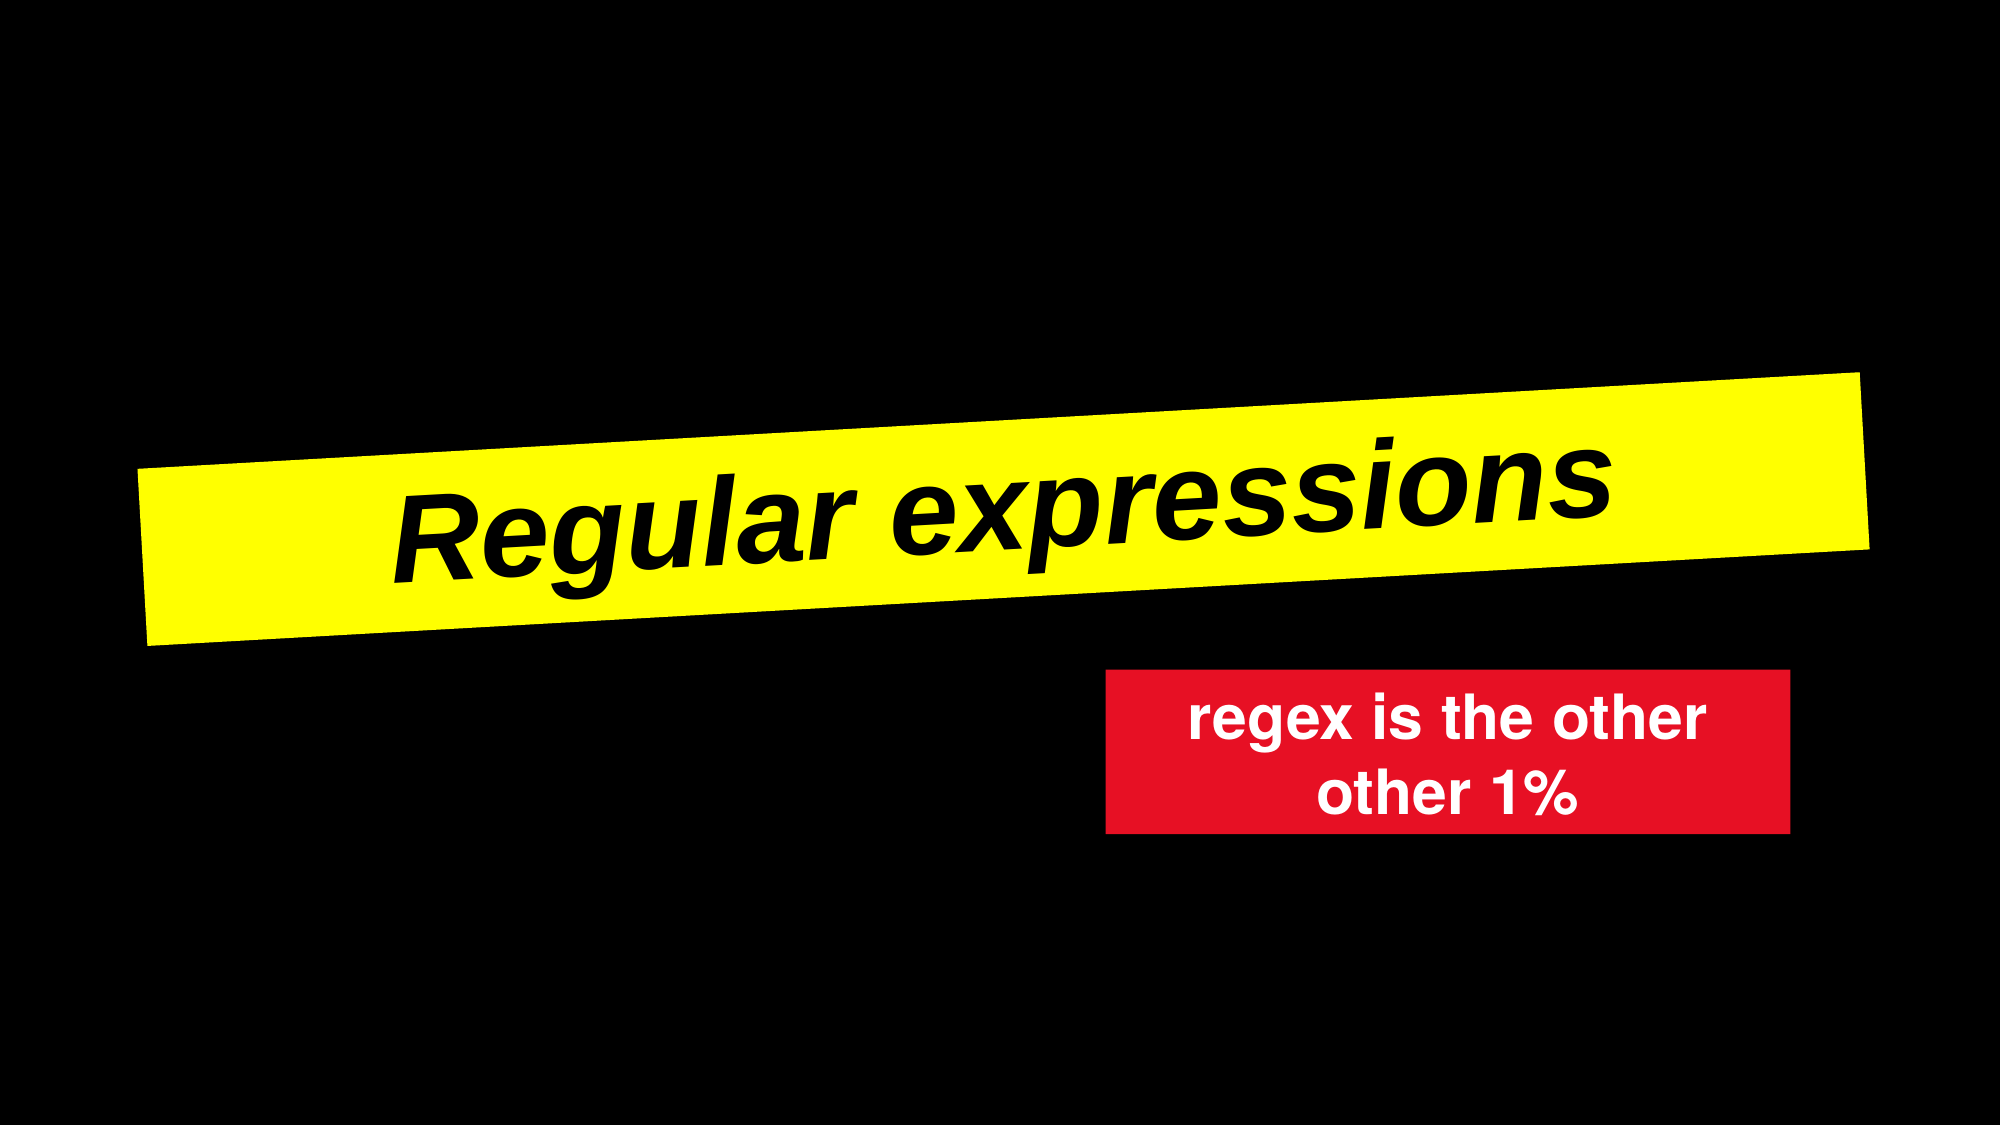

# Regular expressions
regex is the other other 1%